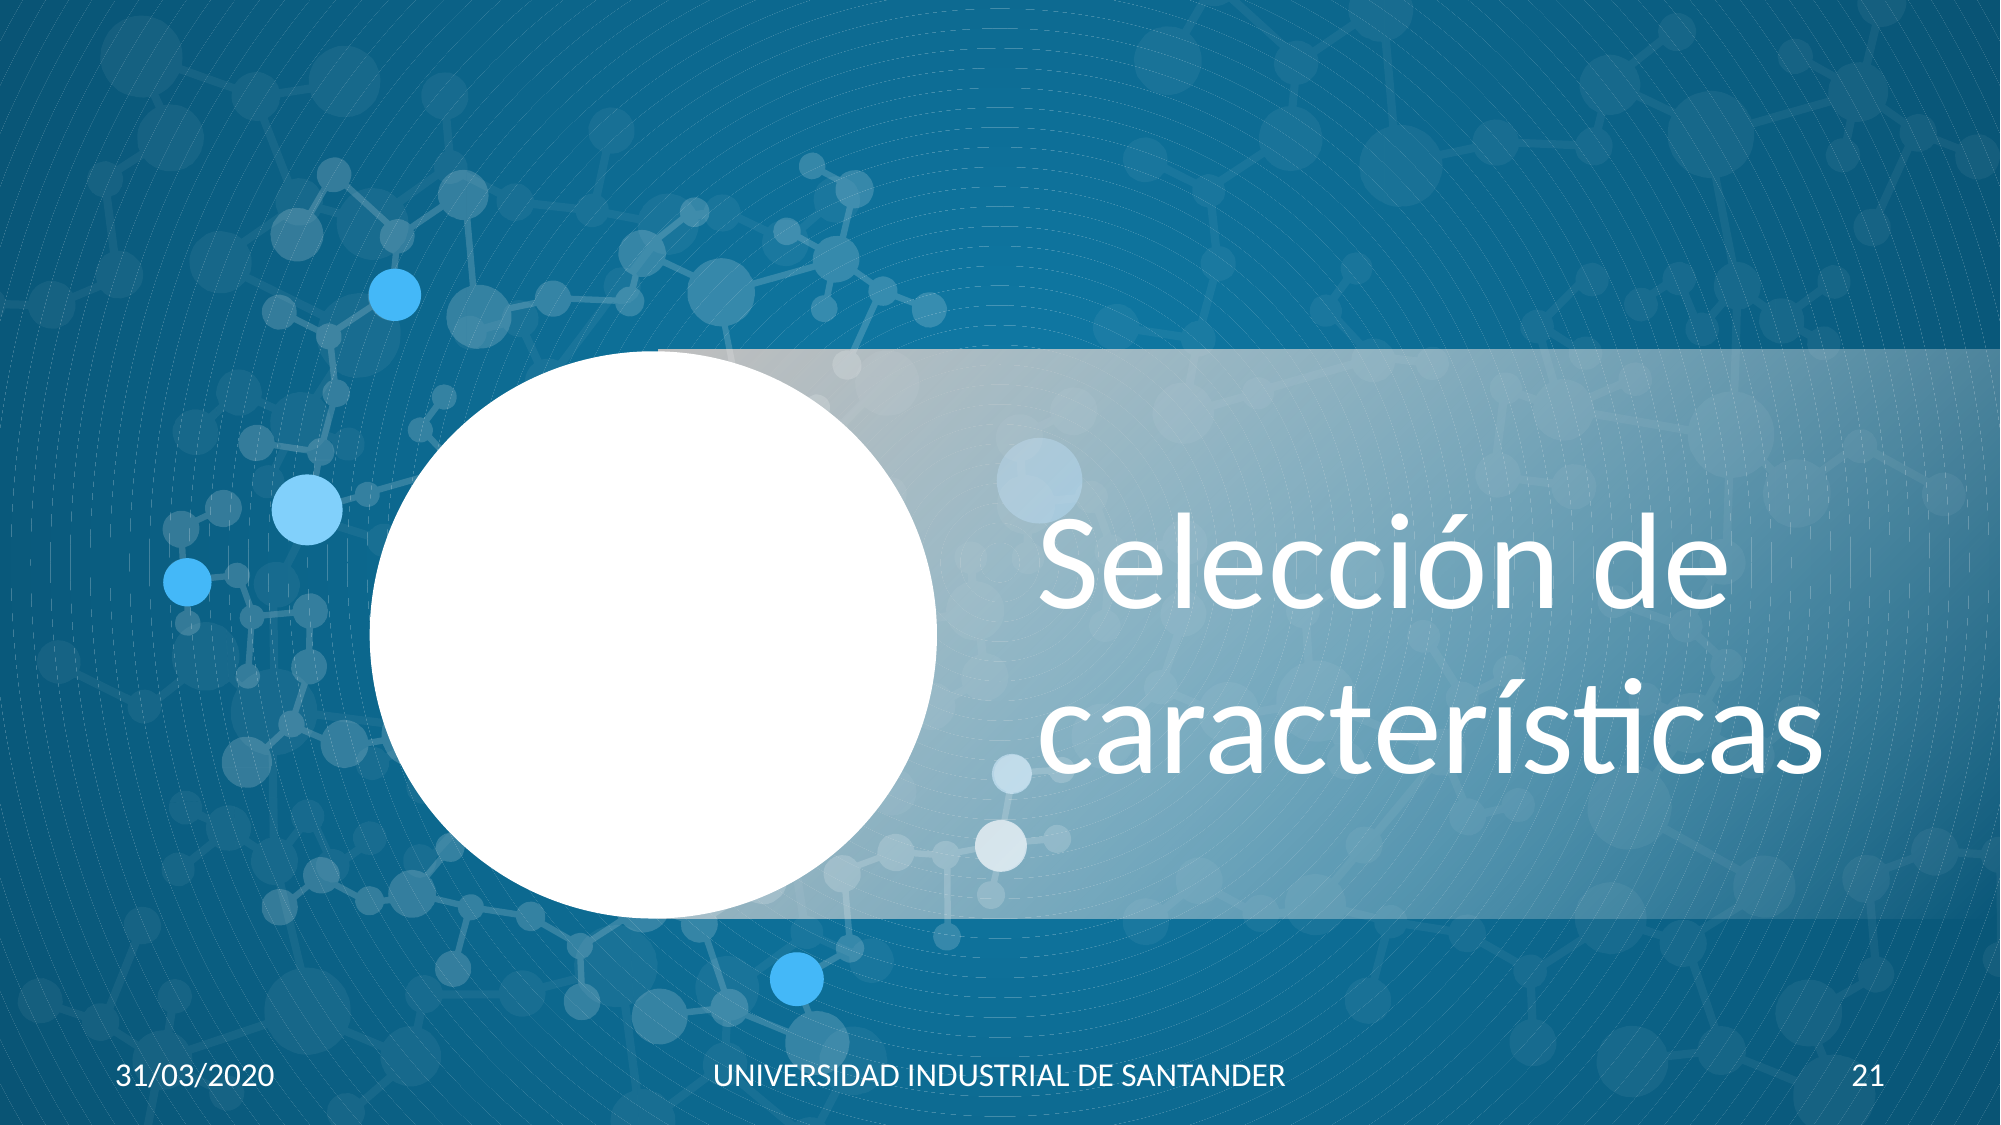

Selección de características

31/03/2020
UNIVERSIDAD INDUSTRIAL DE SANTANDER
21